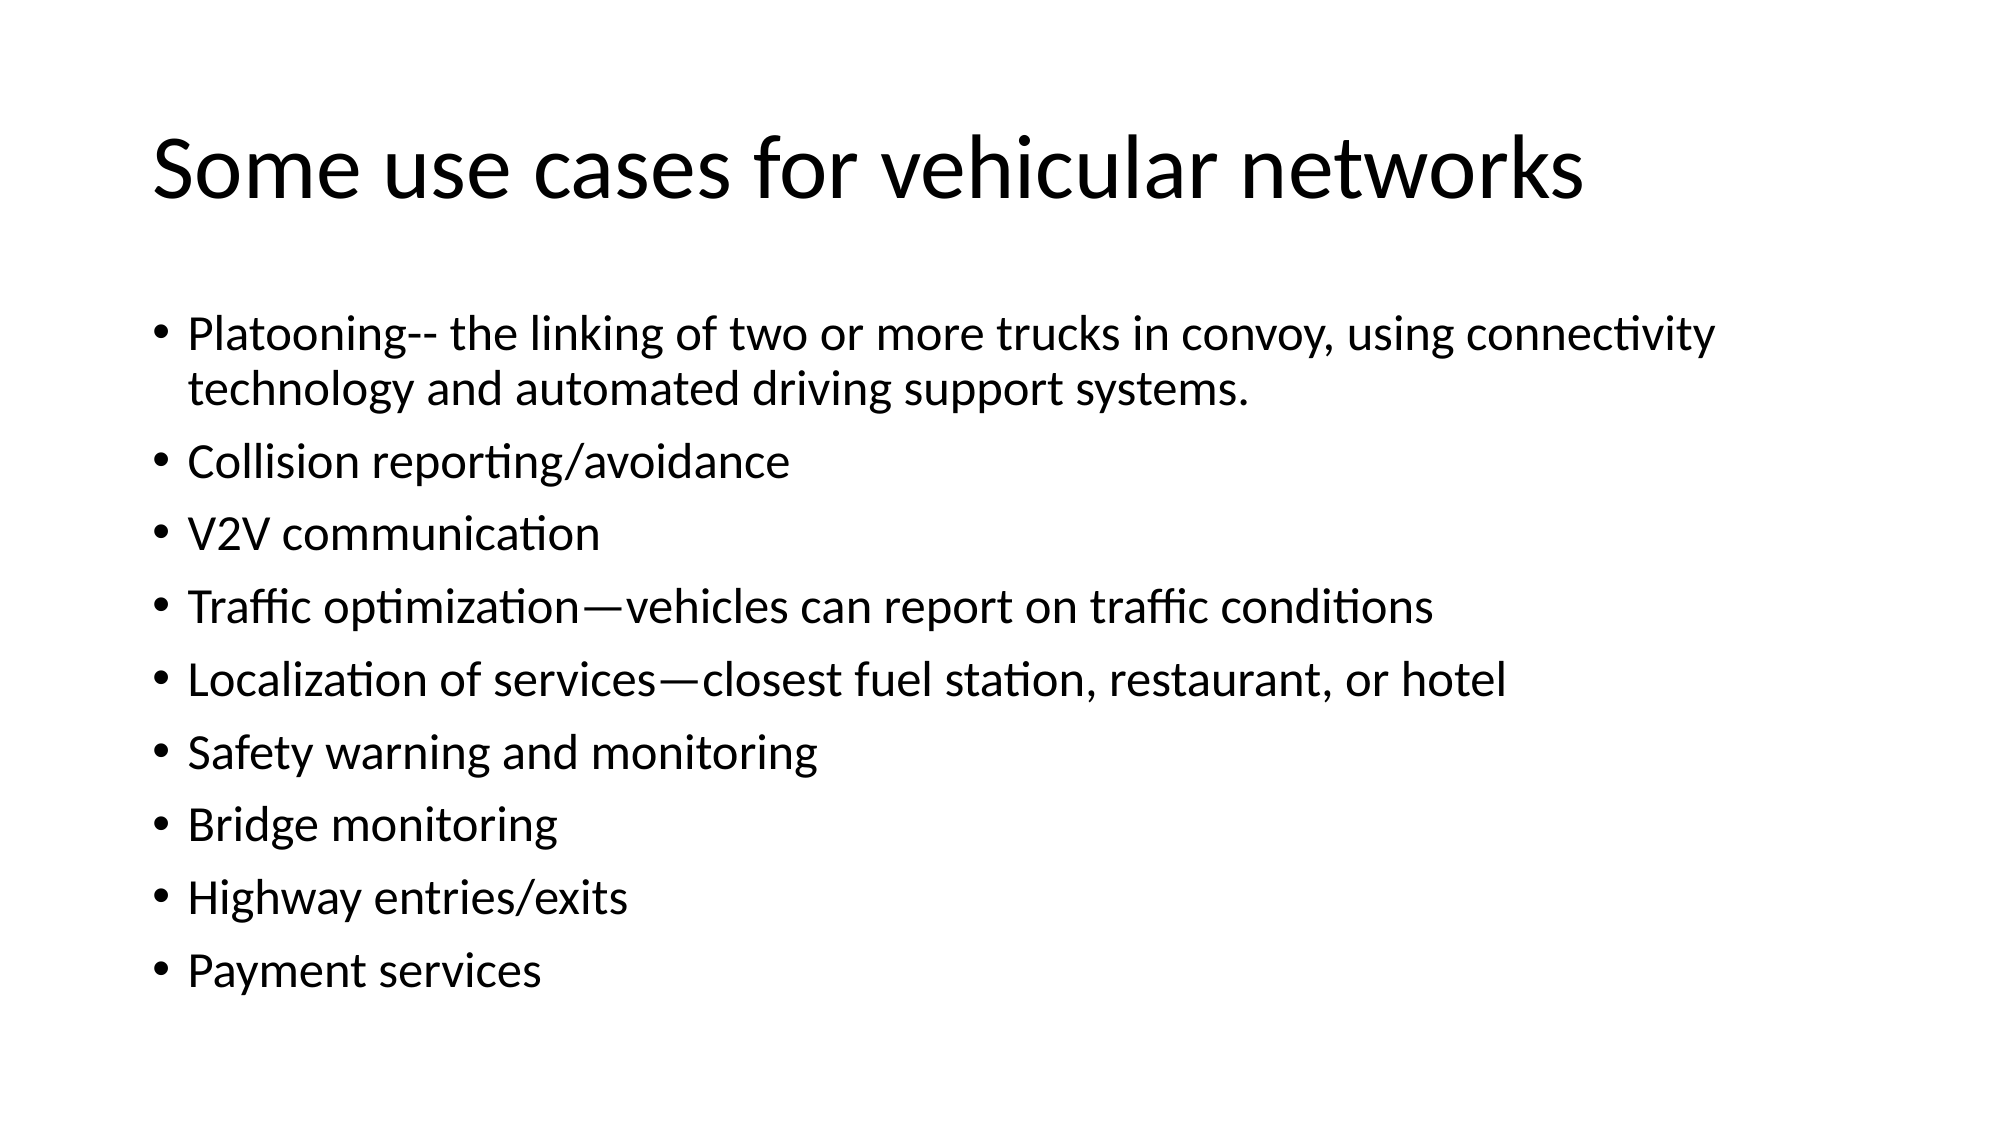

# Some use cases for vehicular networks
Platooning-- the linking of two or more trucks in convoy, using connectivity technology and automated driving support systems.
Collision reporting/avoidance
V2V communication
Traffic optimization—vehicles can report on traffic conditions
Localization of services—closest fuel station, restaurant, or hotel
Safety warning and monitoring
Bridge monitoring
Highway entries/exits
Payment services